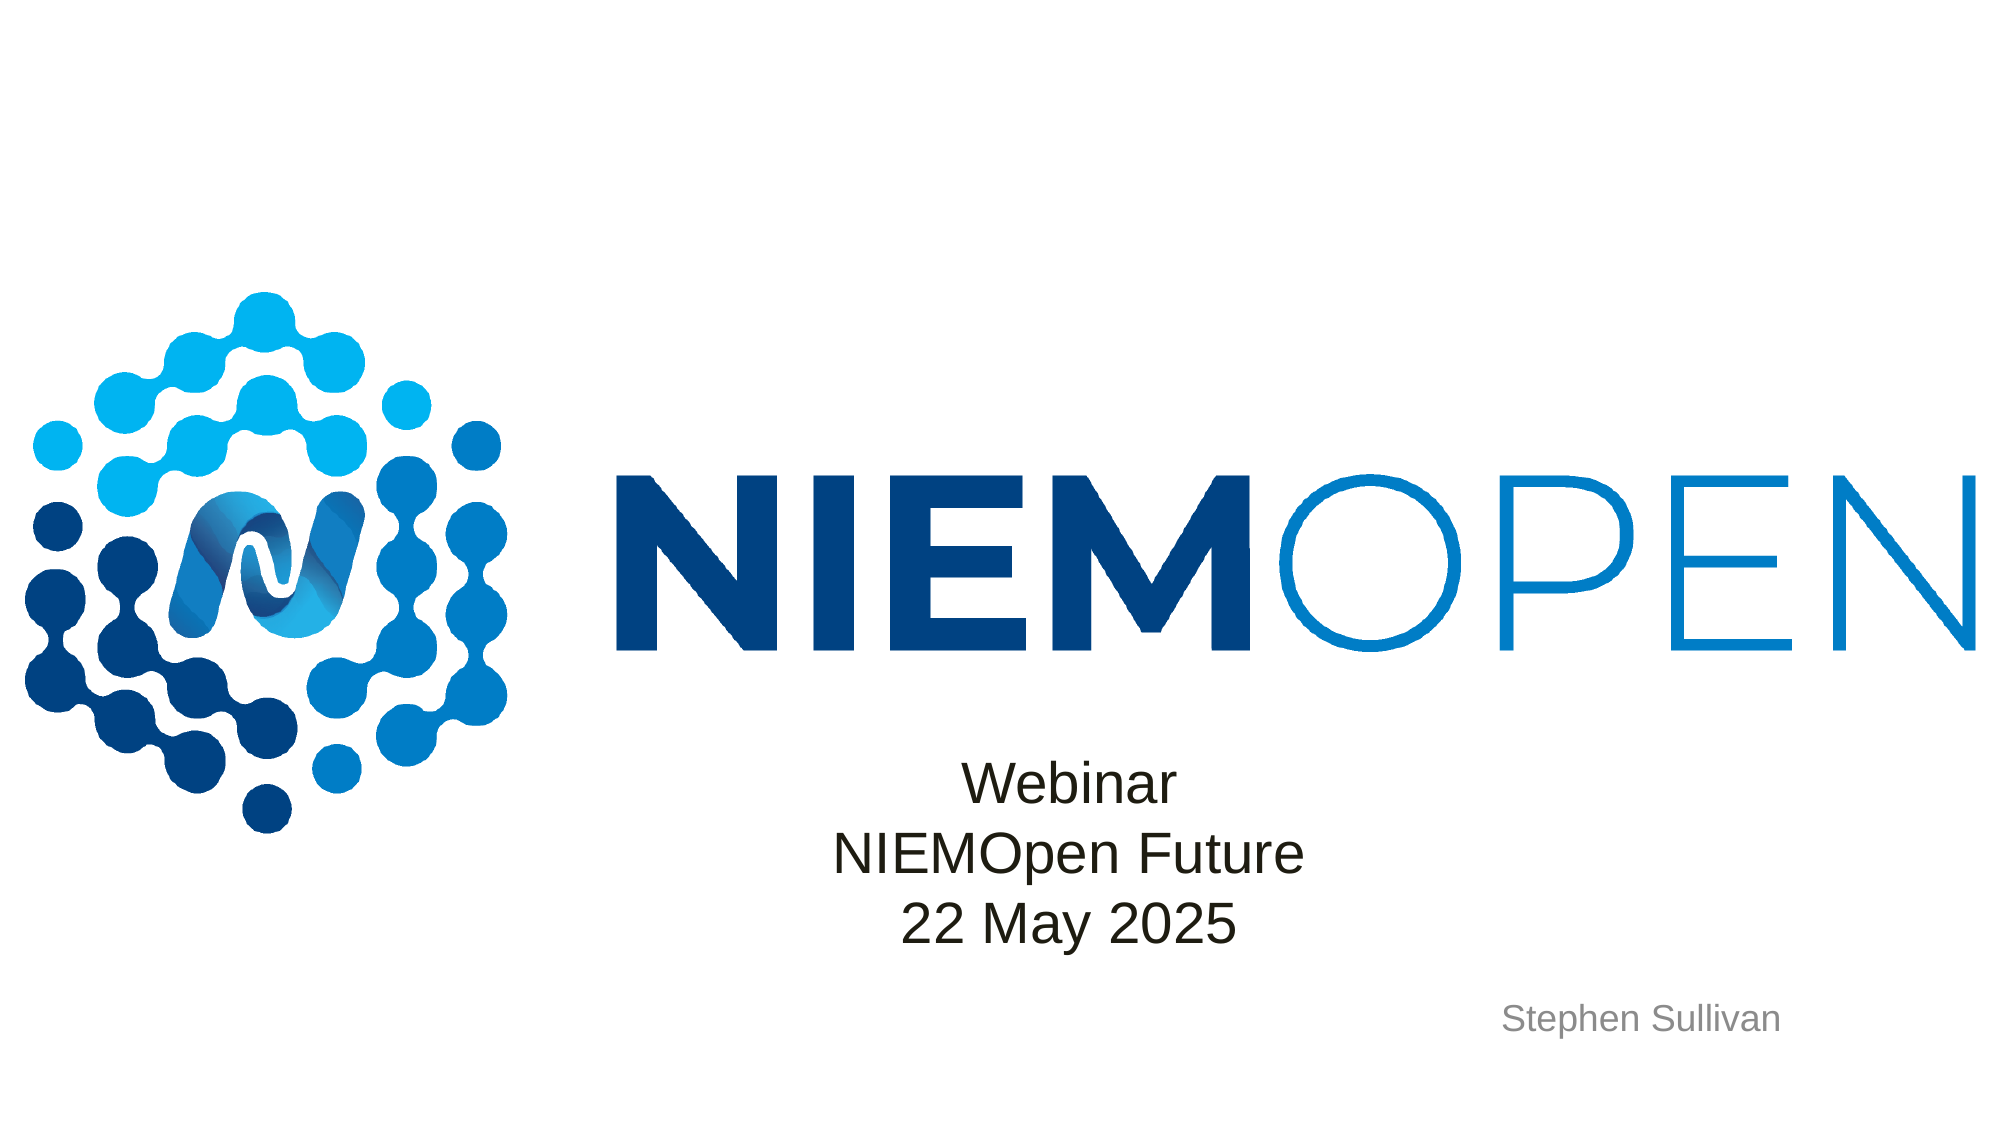

# Webinar NIEMOpen Future 22 May 2025
Stephen Sullivan